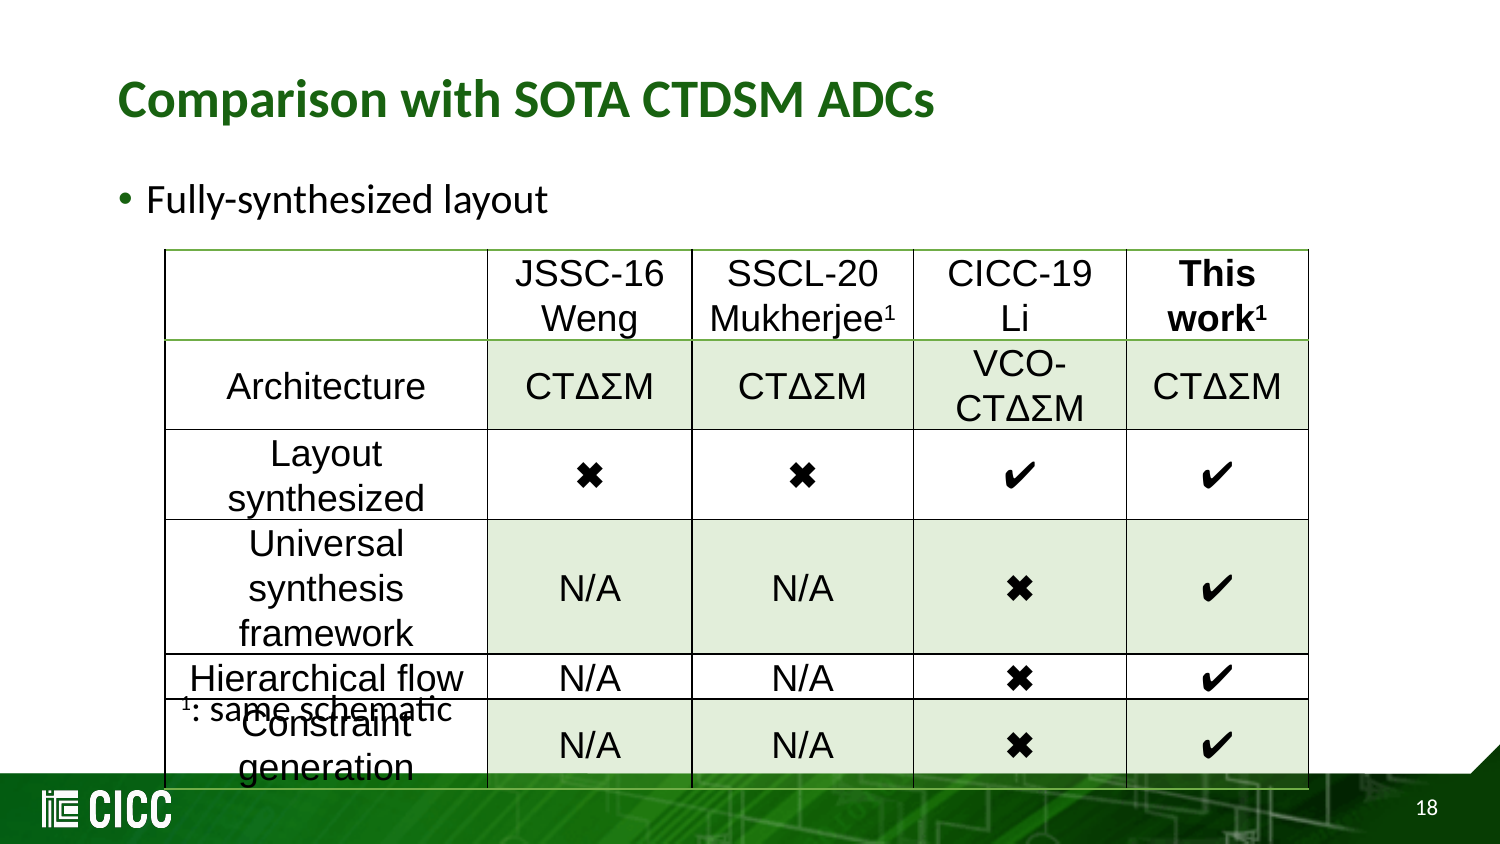

# Comparison with SOTA CTDSM ADCs
Fully-synthesized layout
|  | JSSC-16 Weng | SSCL-20 Mukherjee1 | CICC-19 Li | This work1 |
| --- | --- | --- | --- | --- |
| Architecture | CTΔΣM | CTΔΣM | VCO-CTΔΣM | CTΔΣM |
| Layout synthesized | ✖ | ✖ | ✔ | ✔ |
| Universal synthesis framework | N/A | N/A | ✖ | ✔ |
| Hierarchical flow | N/A | N/A | ✖ | ✔ |
| Constraint generation | N/A | N/A | ✖ | ✔ |
1: same schematic
18